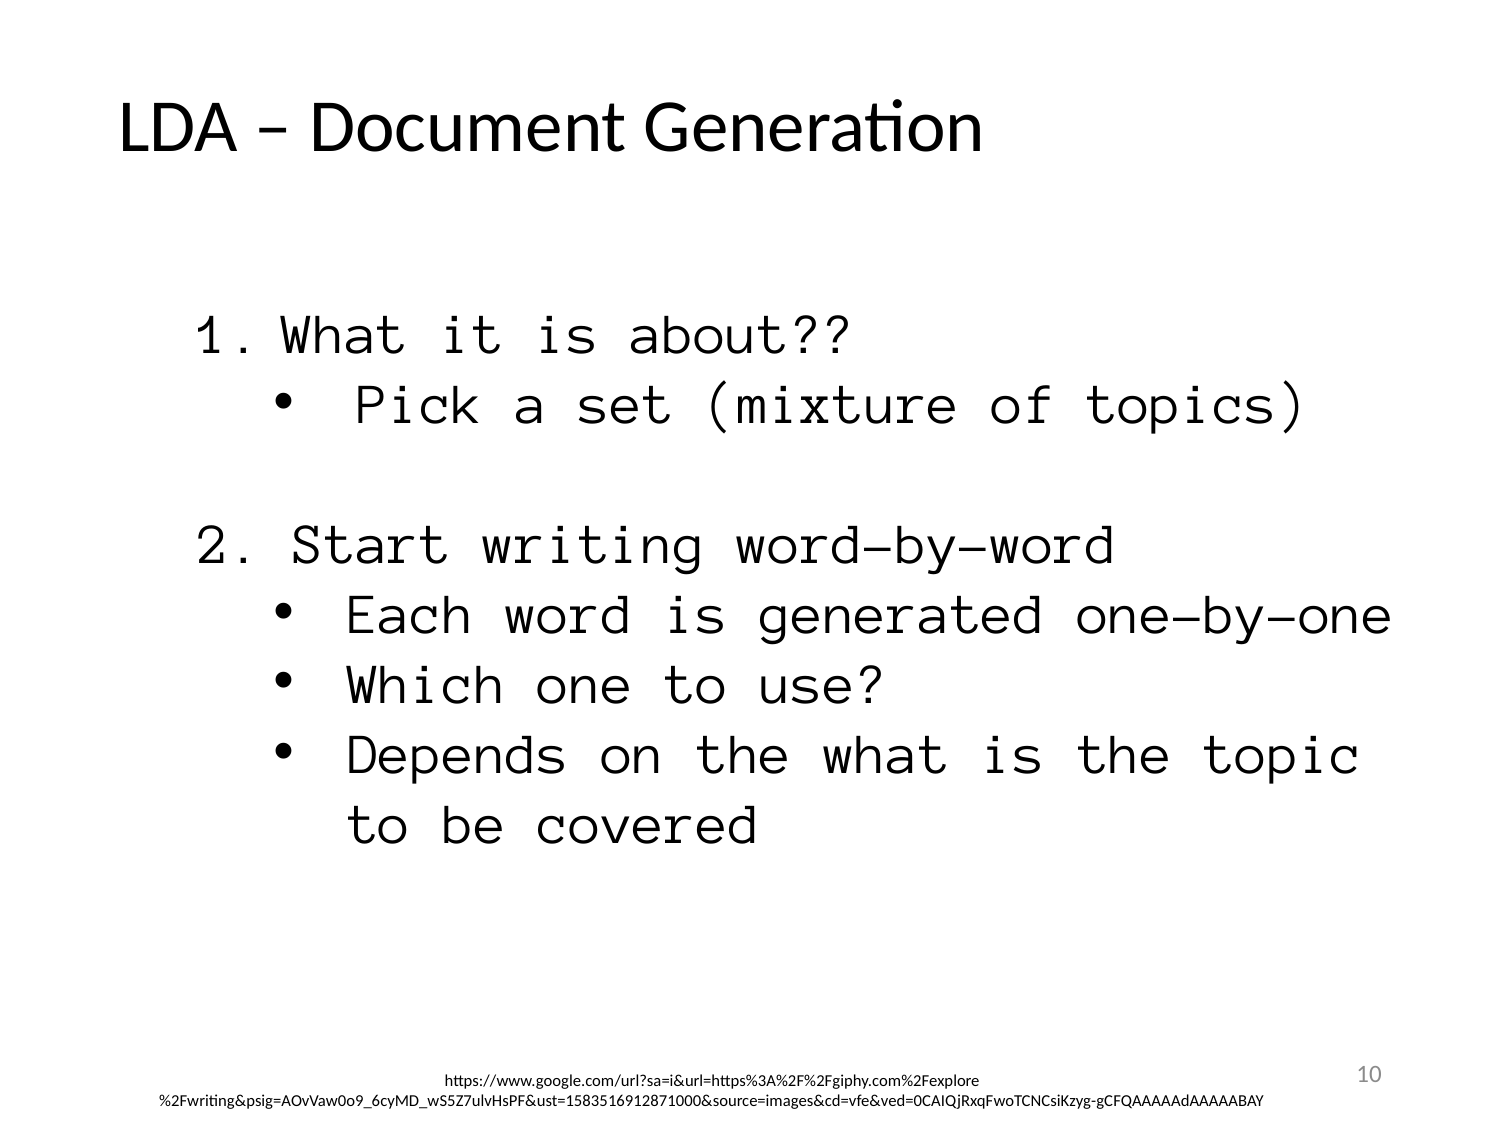

# LDA – Document Generation
What it is about??
Pick a set (mixture of topics)

 Start writing word-by-word
Each word is generated one-by-one
Which one to use?
Depends on the what is the topic to be covered
10
https://www.google.com/url?sa=i&url=https%3A%2F%2Fgiphy.com%2Fexplore%2Fwriting&psig=AOvVaw0o9_6cyMD_wS5Z7ulvHsPF&ust=1583516912871000&source=images&cd=vfe&ved=0CAIQjRxqFwoTCNCsiKzyg-gCFQAAAAAdAAAAABAY